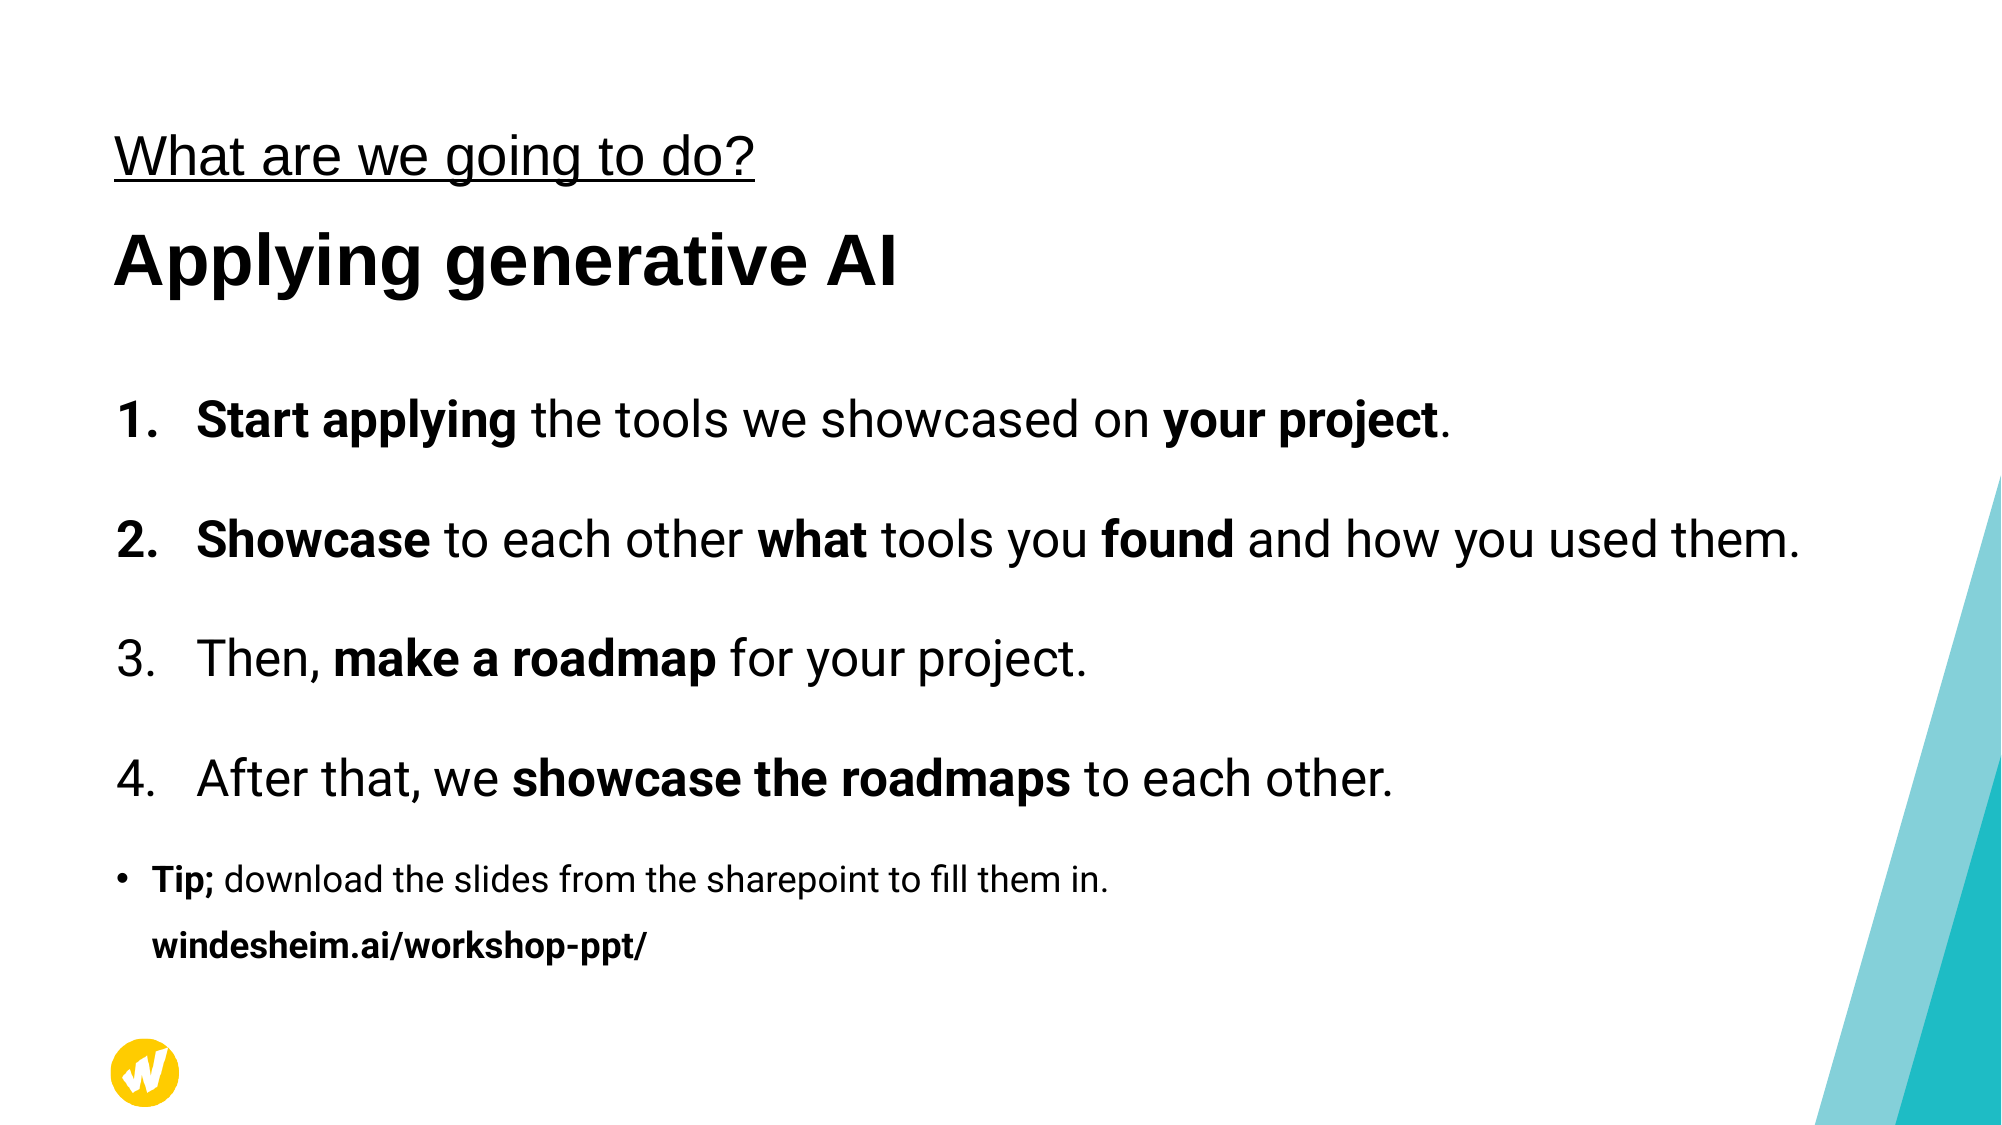

What are we going to do?
# Applying generative AI
Start applying the tools we showcased on your project.
Showcase to each other what tools you found and how you used them.
Then, make a roadmap for your project.
After that, we showcase the roadmaps to each other.
Tip; download the slides from the sharepoint to fill them in.
windesheim.ai/workshop-ppt/